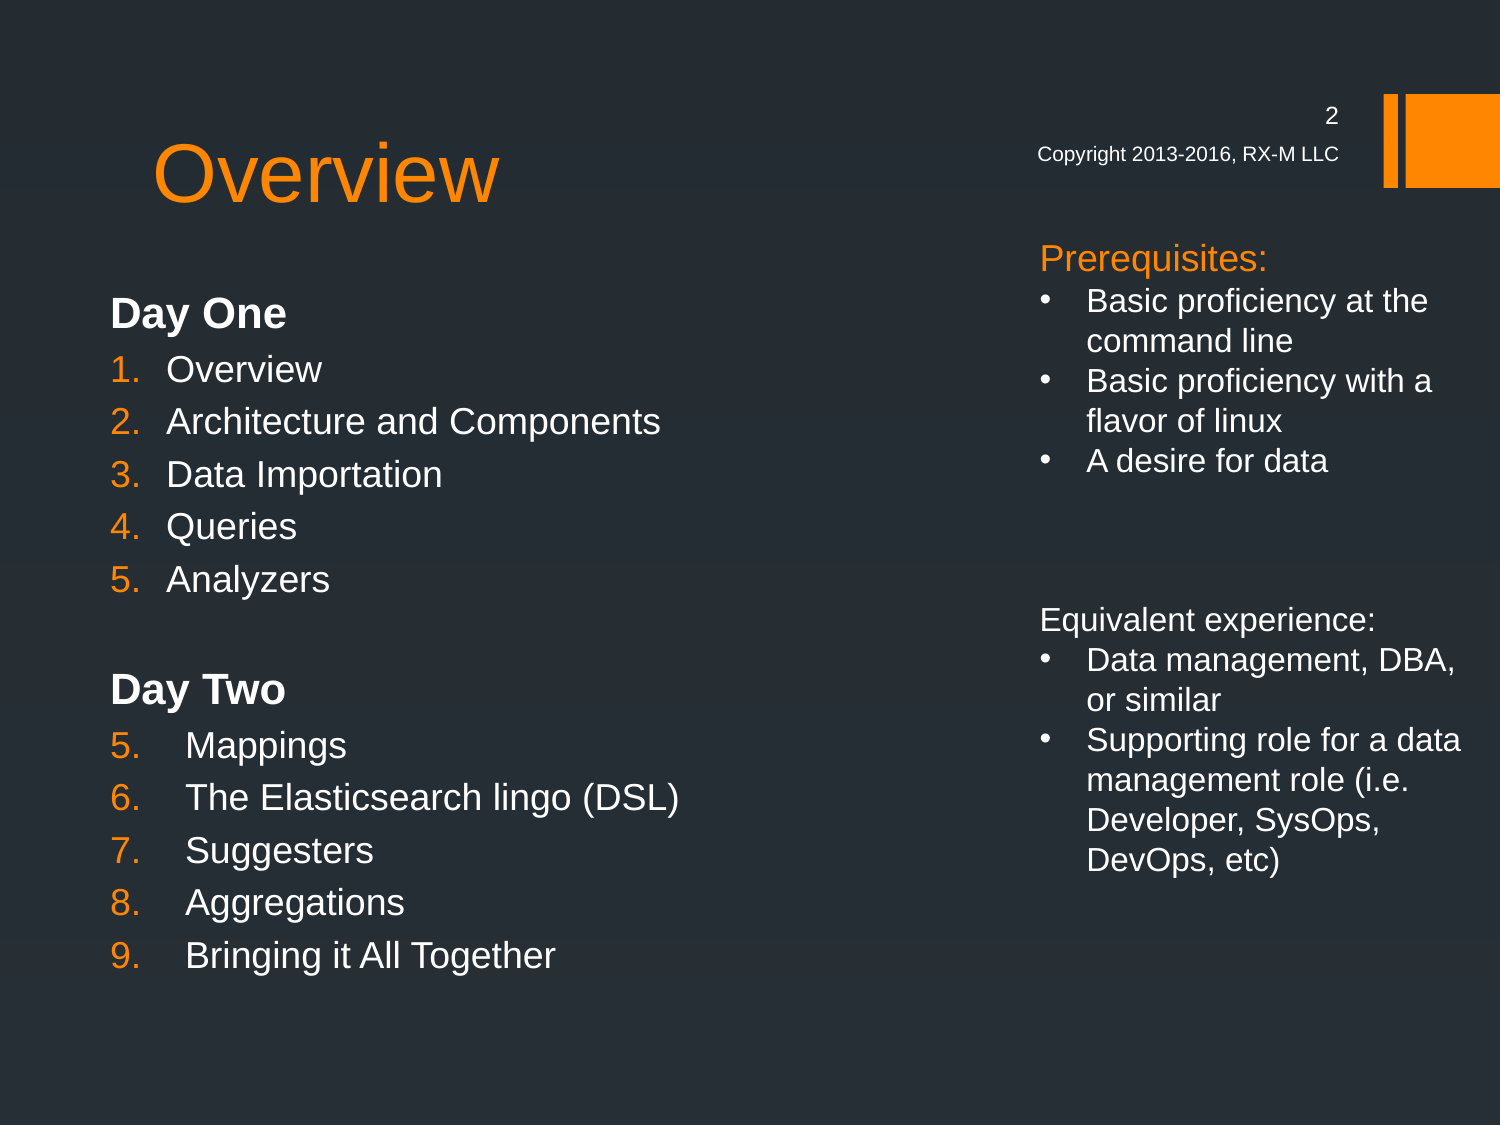

# Overview
2
Copyright 2013-2016, RX-M LLC
Prerequisites:
Basic proficiency at the command line
Basic proficiency with a flavor of linux
A desire for data

Equivalent experience:
Data management, DBA, or similar
Supporting role for a data management role (i.e. Developer, SysOps, DevOps, etc)
Day One
Overview
Architecture and Components
Data Importation
Queries
Analyzers

Day Two
Mappings
The Elasticsearch lingo (DSL)
Suggesters
Aggregations
Bringing it All Together